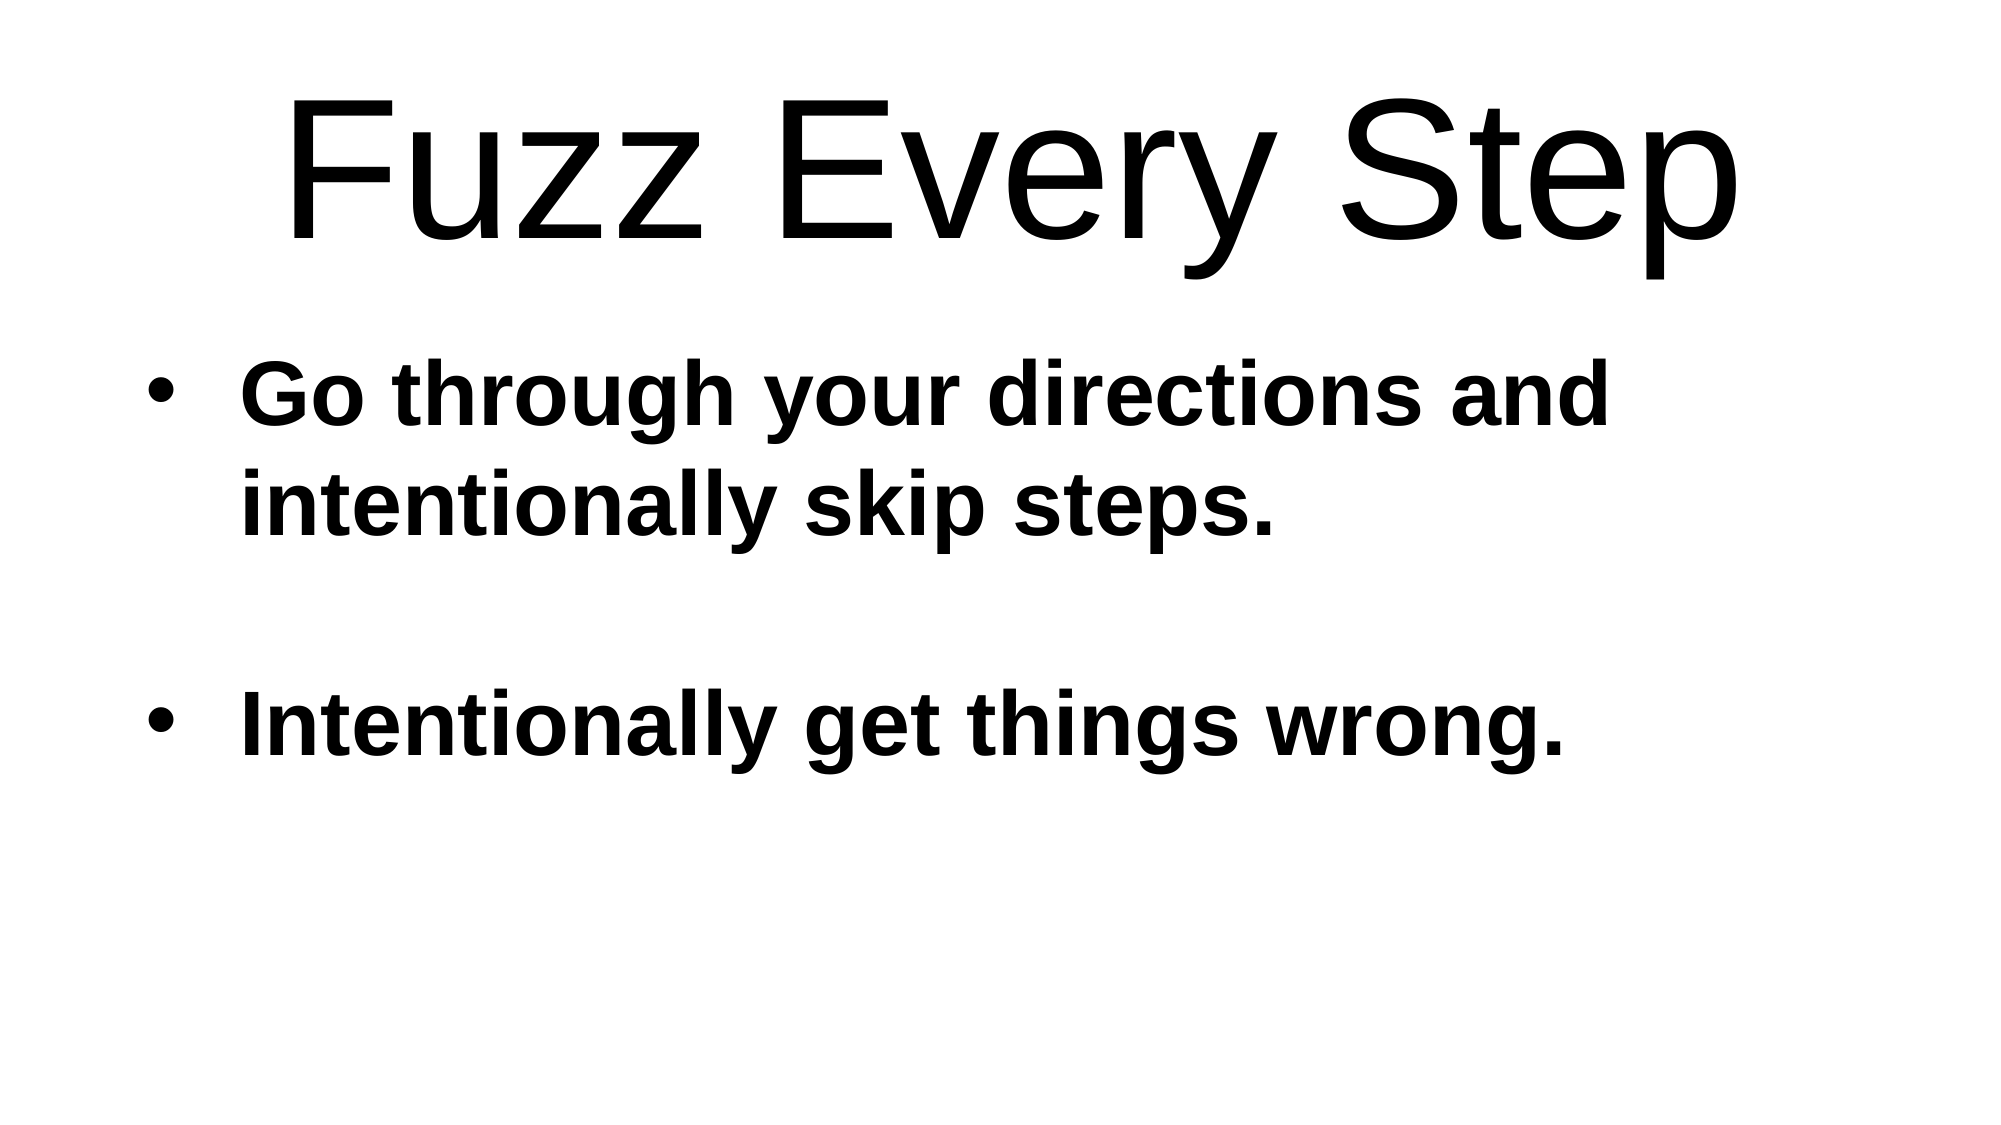

Fuzz Every Step
Go through your directions and intentionally skip steps.
Intentionally get things wrong.